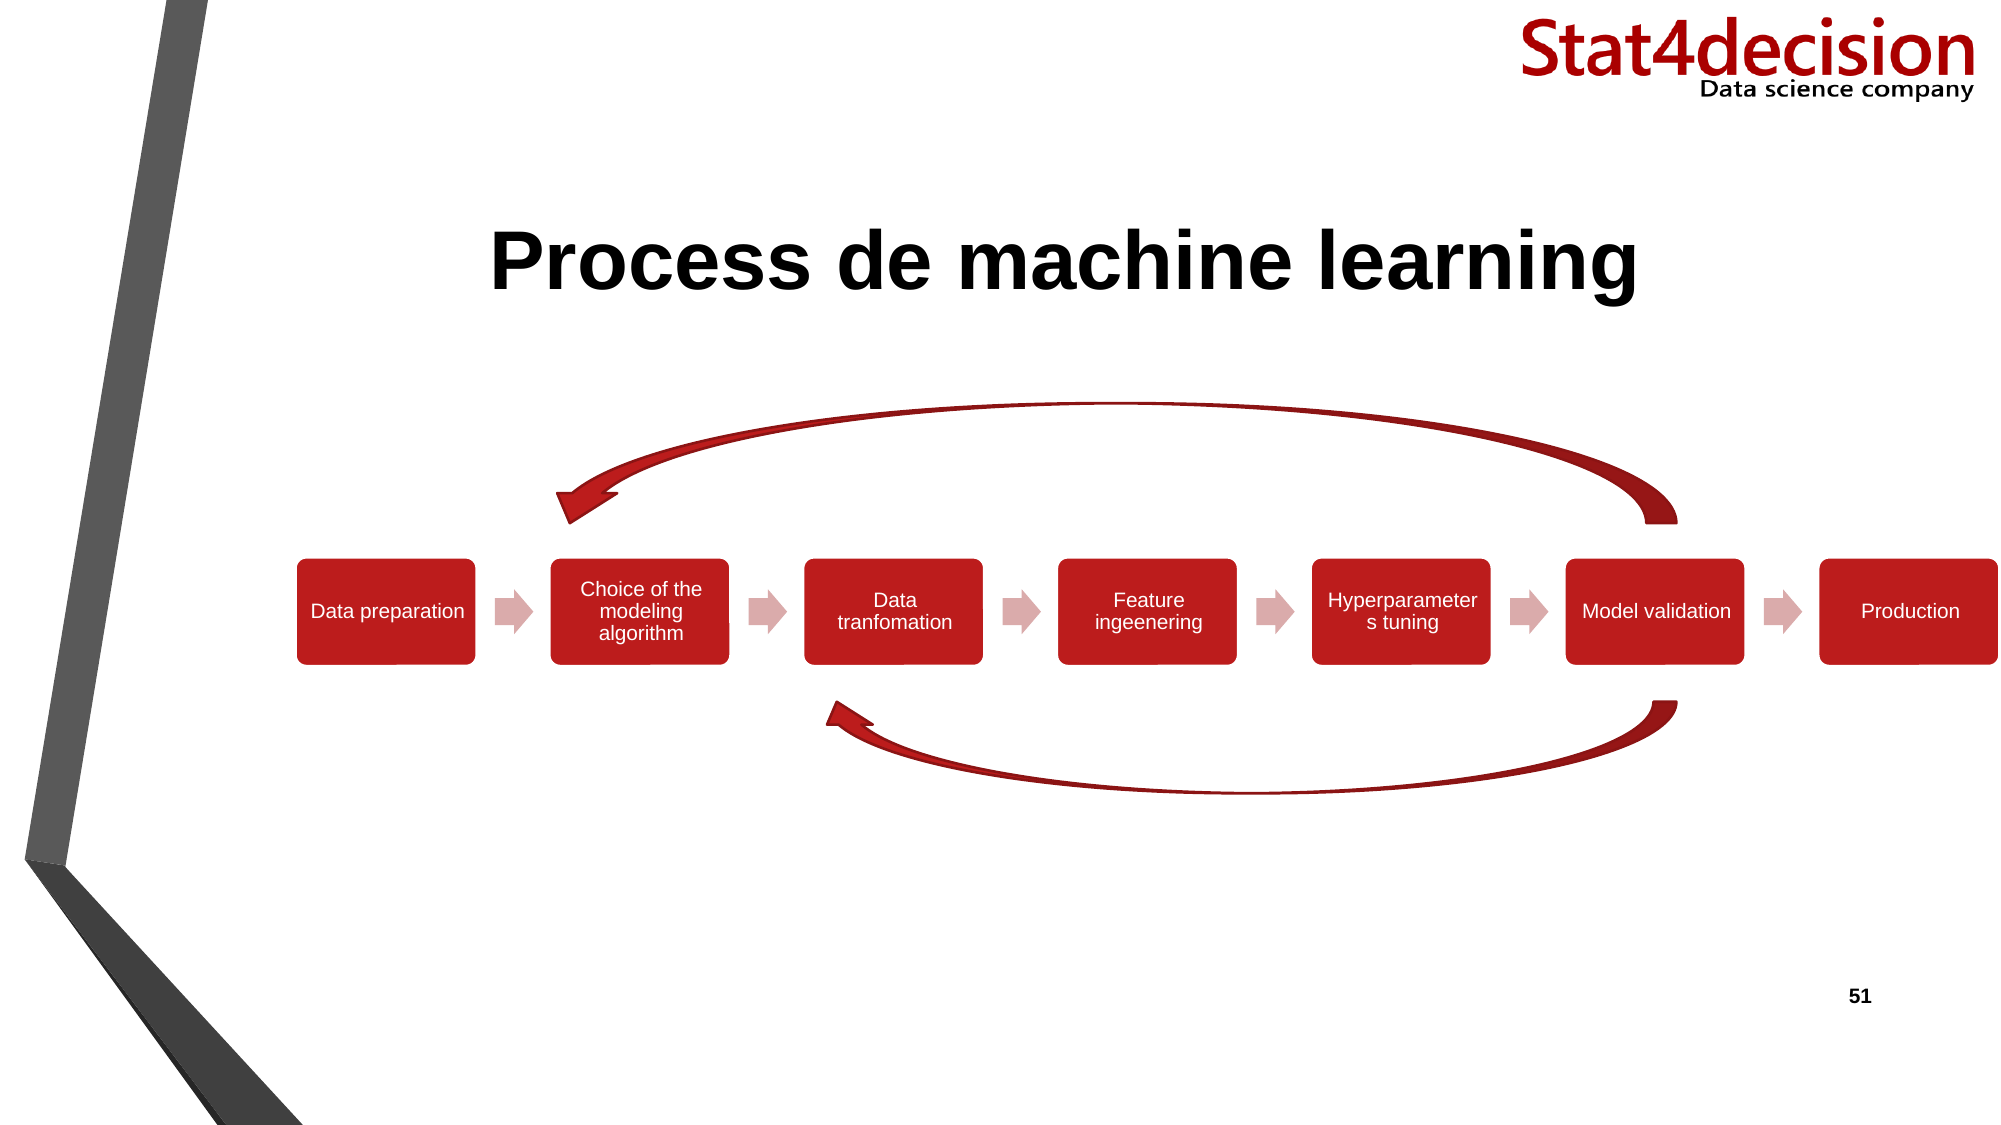

# Process de machine learning
Data preparation

Choice of the modeling algorithm

Data tranfomation

Feature ingeenering

Hyperparameters tuning

Model validation

Production

51